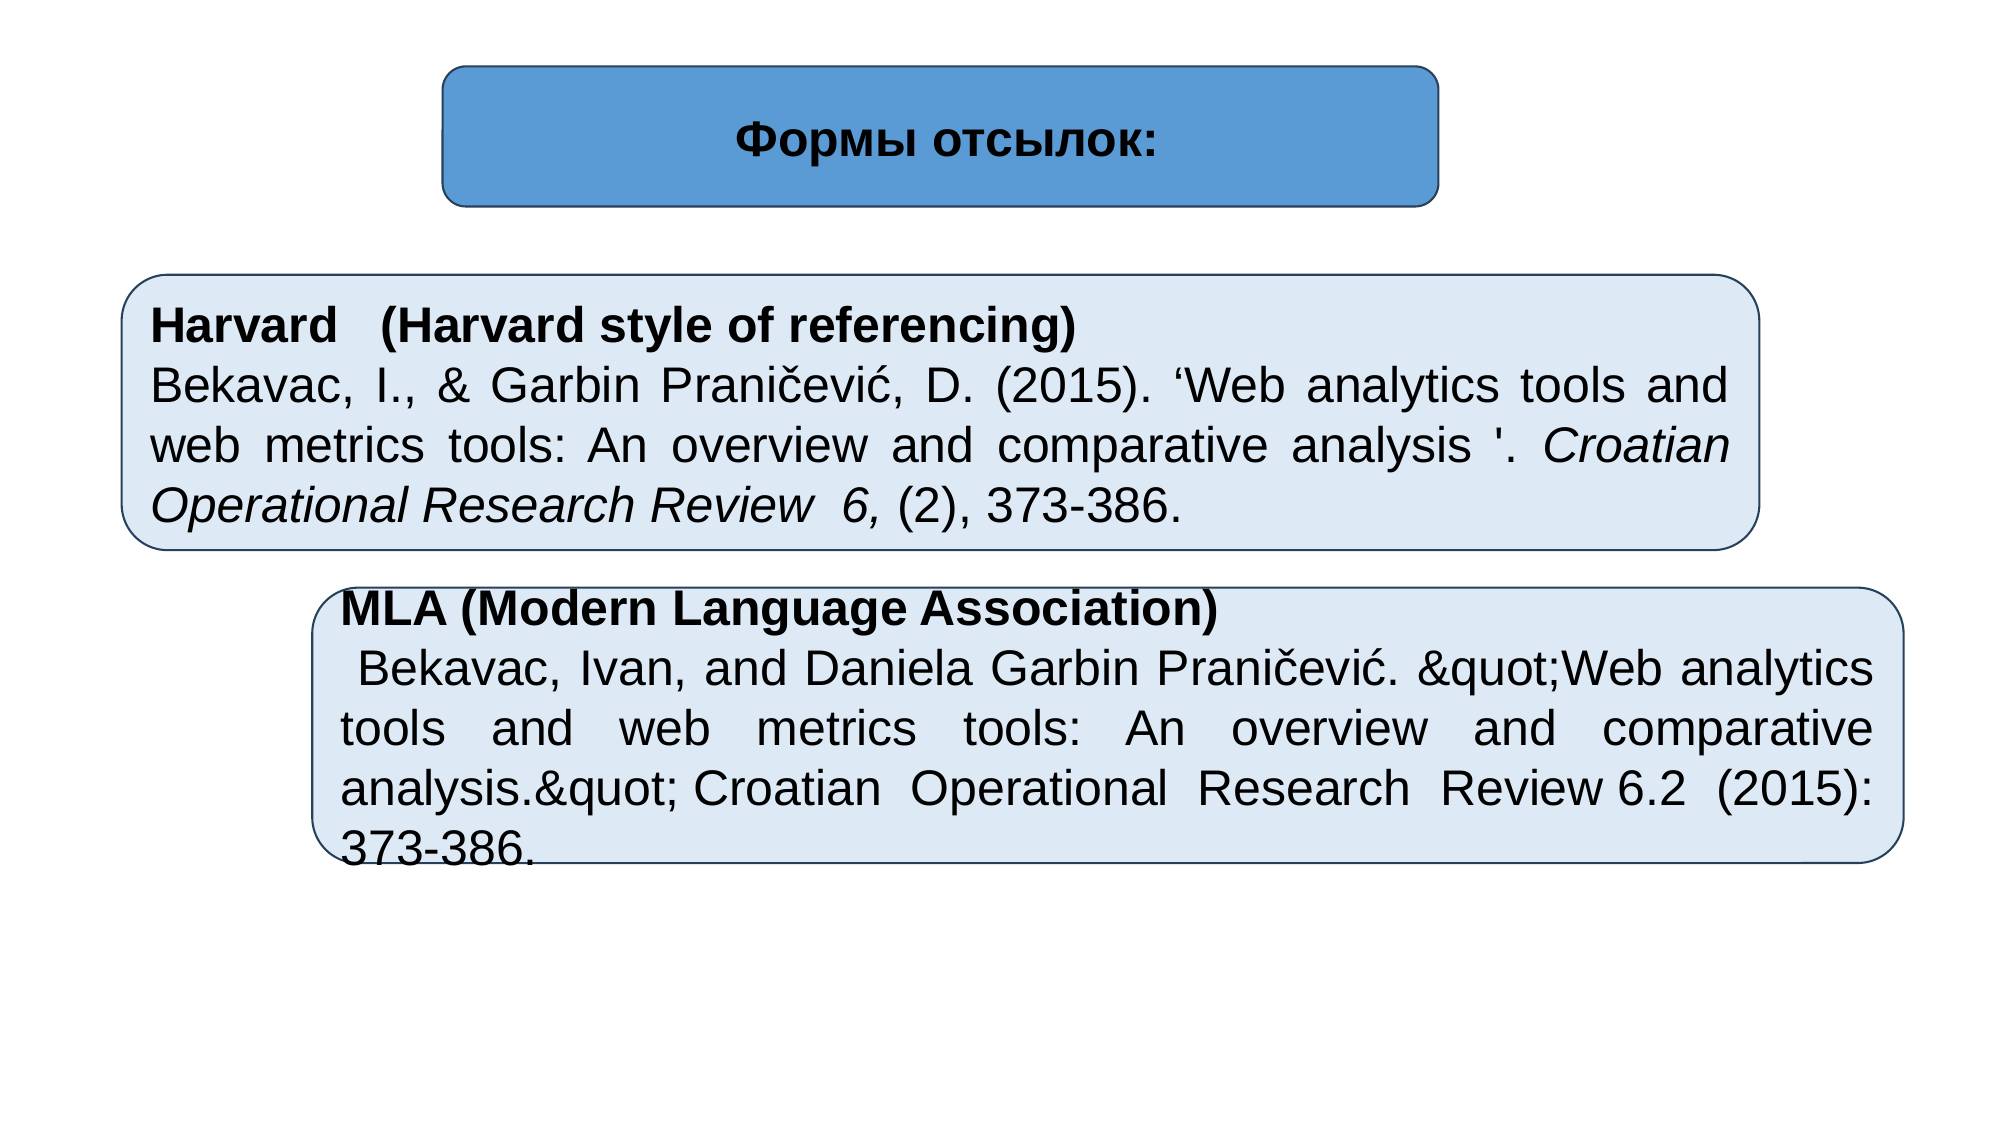

Формы отсылок:
Harvard   (Harvard style of referencing)
Bekavac, I., & Garbin Praničević, D. (2015). ‘Web analytics tools and web metrics tools: An overview and comparative analysis '. Croatian Operational Research Review  6, (2), 373-386.
MLA (Modern Language Association)
 Bekavac, Ivan, and Daniela Garbin Praničević. &quot;Web analytics tools and web metrics tools: An overview and comparative analysis.&quot; Croatian Operational Research Review 6.2 (2015): 373-386.